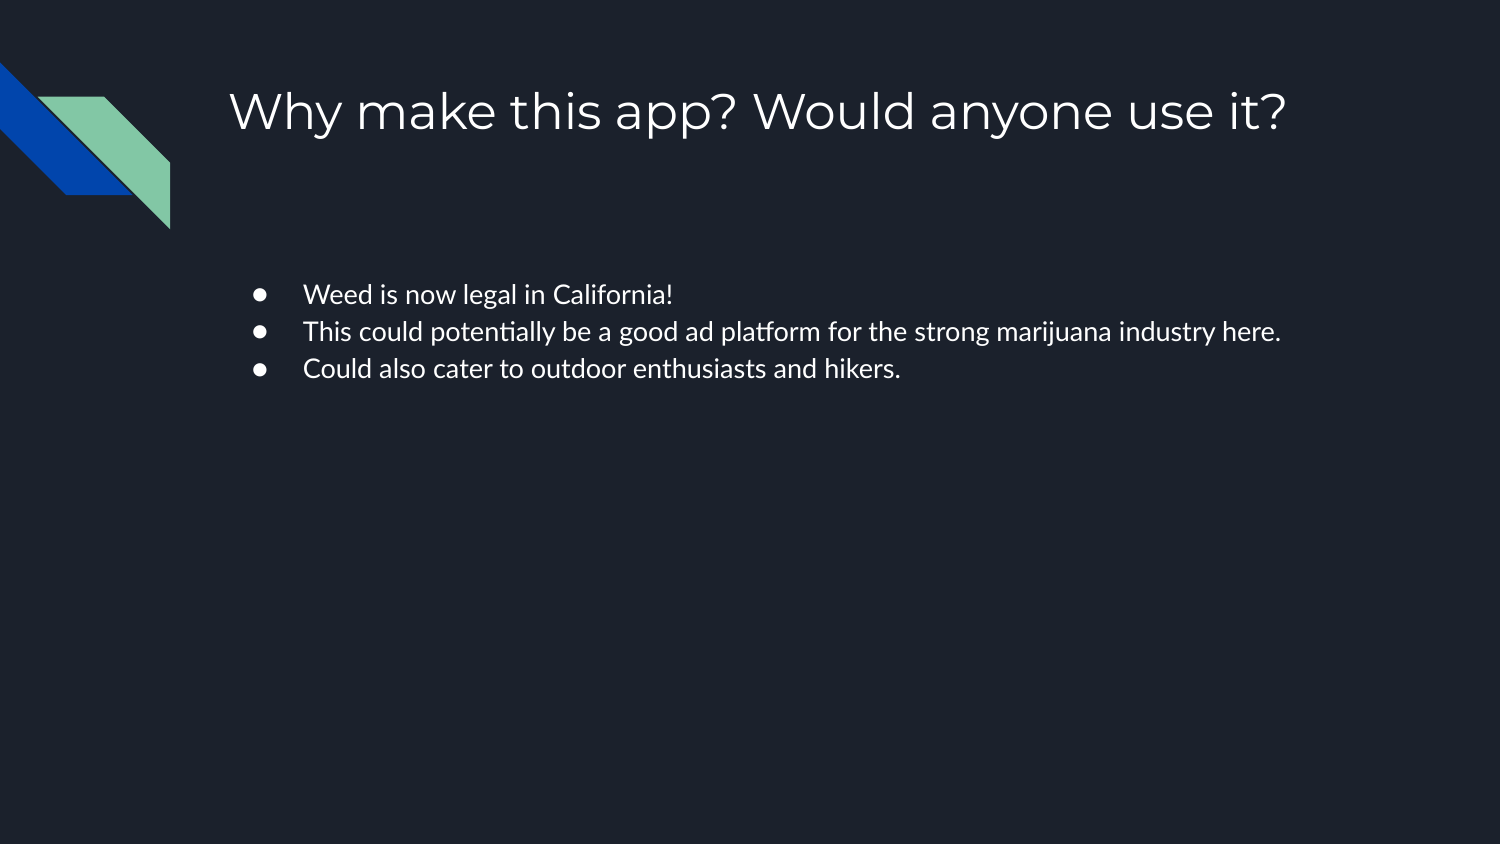

# Why make this app? Would anyone use it?
Weed is now legal in California!
This could potentially be a good ad platform for the strong marijuana industry here.
Could also cater to outdoor enthusiasts and hikers.